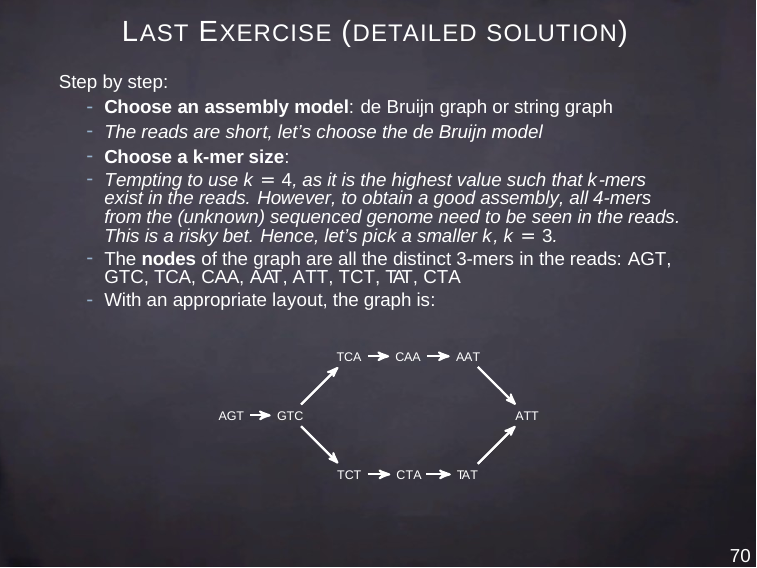

# LAST EXERCISE (DETAILED SOLUTION)
Step by step:
Choose an assembly model: de Bruijn graph or string graph
The reads are short, let’s choose the de Bruijn model
Choose a k-mer size:
Tempting to use k = 4, as it is the highest value such that k-mers exist in the reads. However, to obtain a good assembly, all 4-mers from the (unknown) sequenced genome need to be seen in the reads. This is a risky bet. Hence, let’s pick a smaller k, k = 3.
The nodes of the graph are all the distinct 3-mers in the reads: AGT, GTC, TCA, CAA, AAT, ATT, TCT, TAT, CTA
With an appropriate layout, the graph is:
AAT
TCA
CAA

ATT
AGT
GTC

TAT
TCT
CTA

70